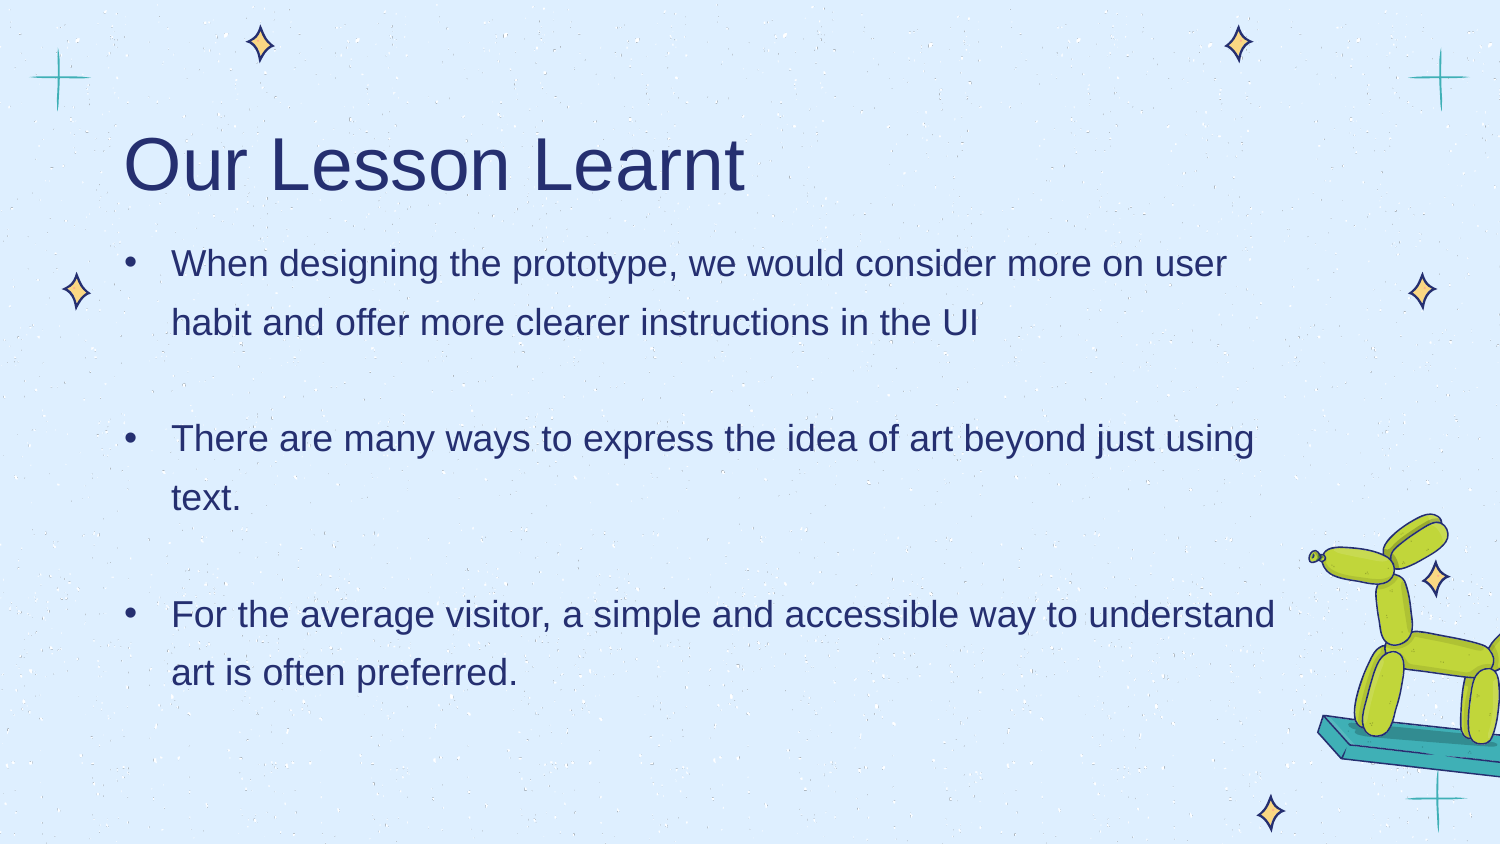

Our Lesson Learnt
When designing the prototype, we would consider more on user habit and offer more clearer instructions in the UI

There are many ways to express the idea of art beyond just using text.

For the average visitor, a simple and accessible way to understand art is often preferred.